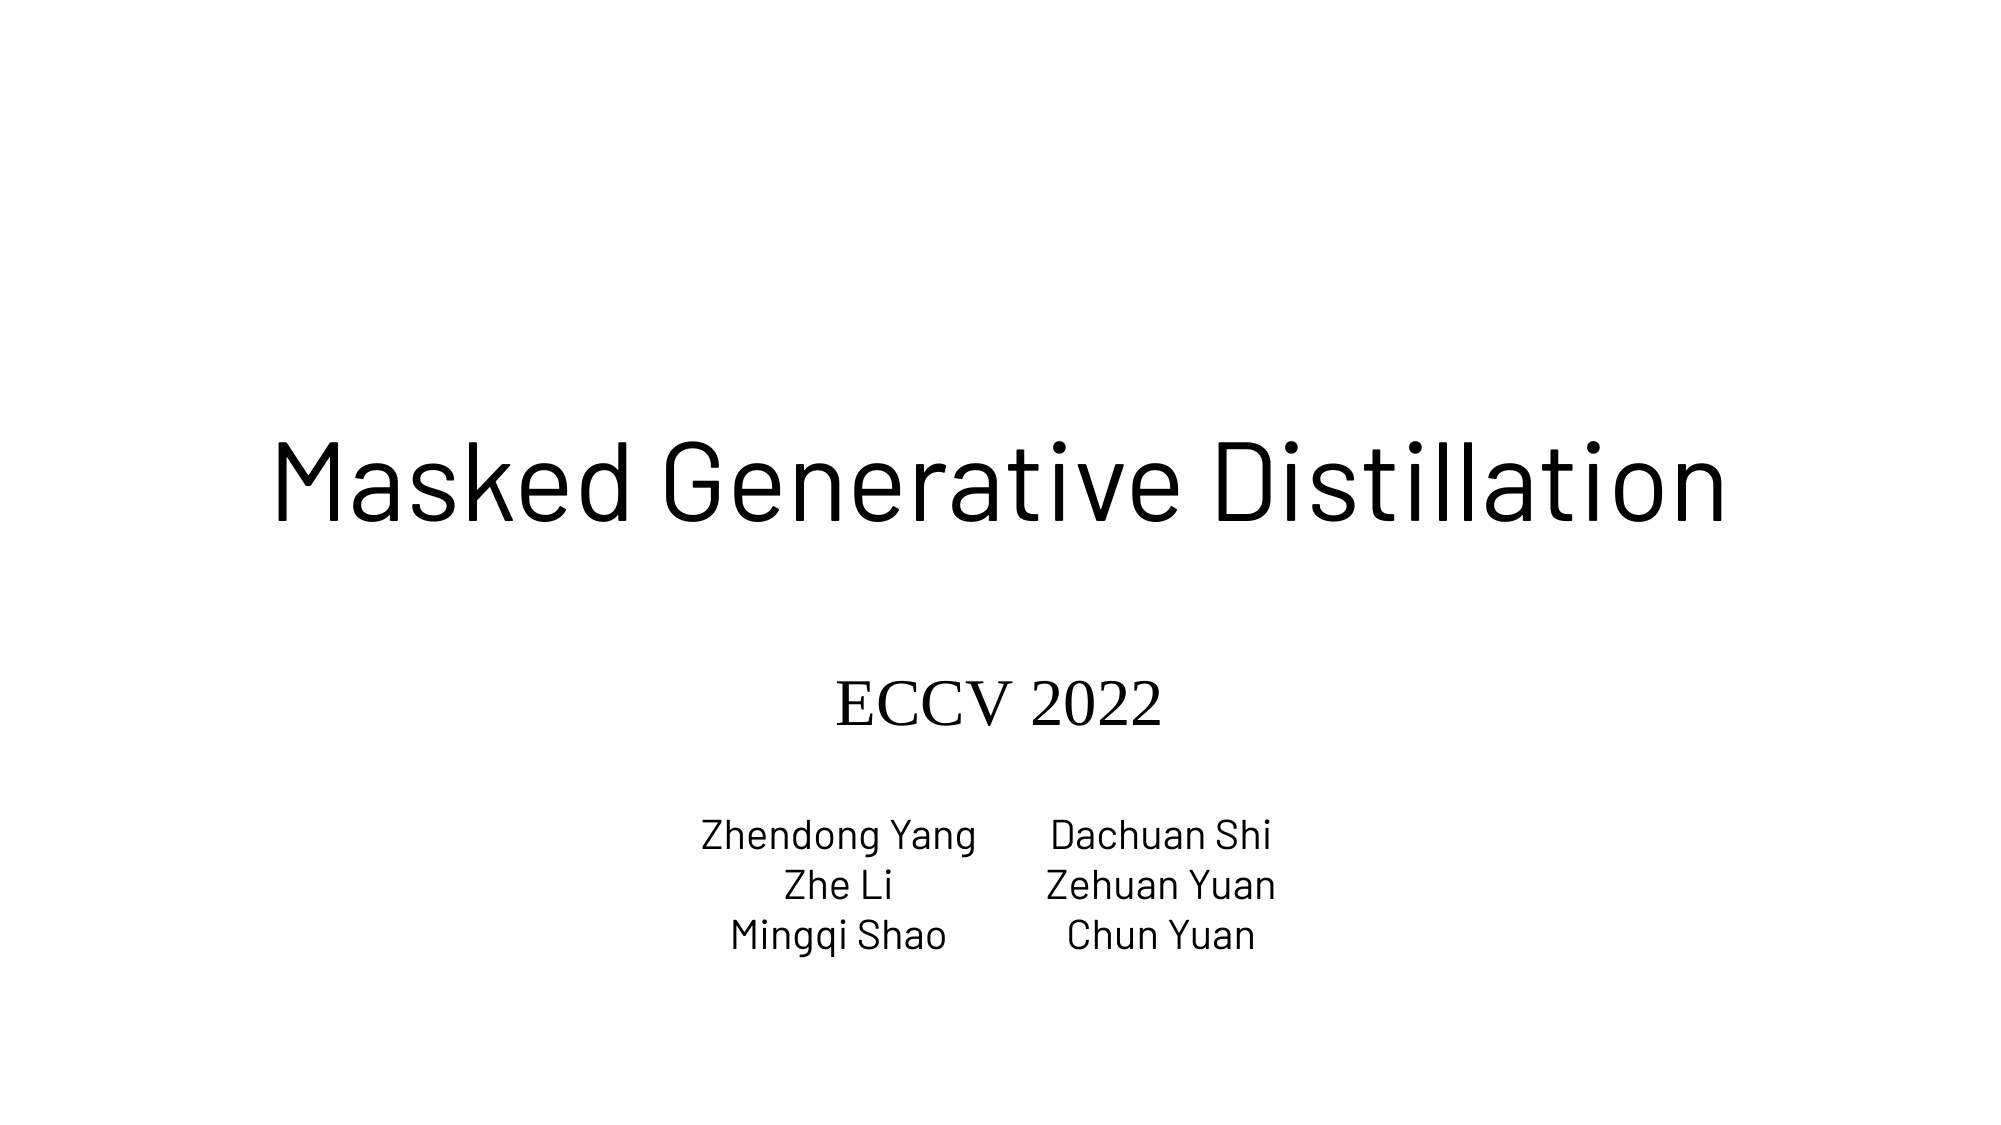

# Masked Generative Distillation ECCV 2022
Zhendong Yang
Zhe Li
Mingqi Shao
Dachuan Shi
Zehuan Yuan
Chun Yuan